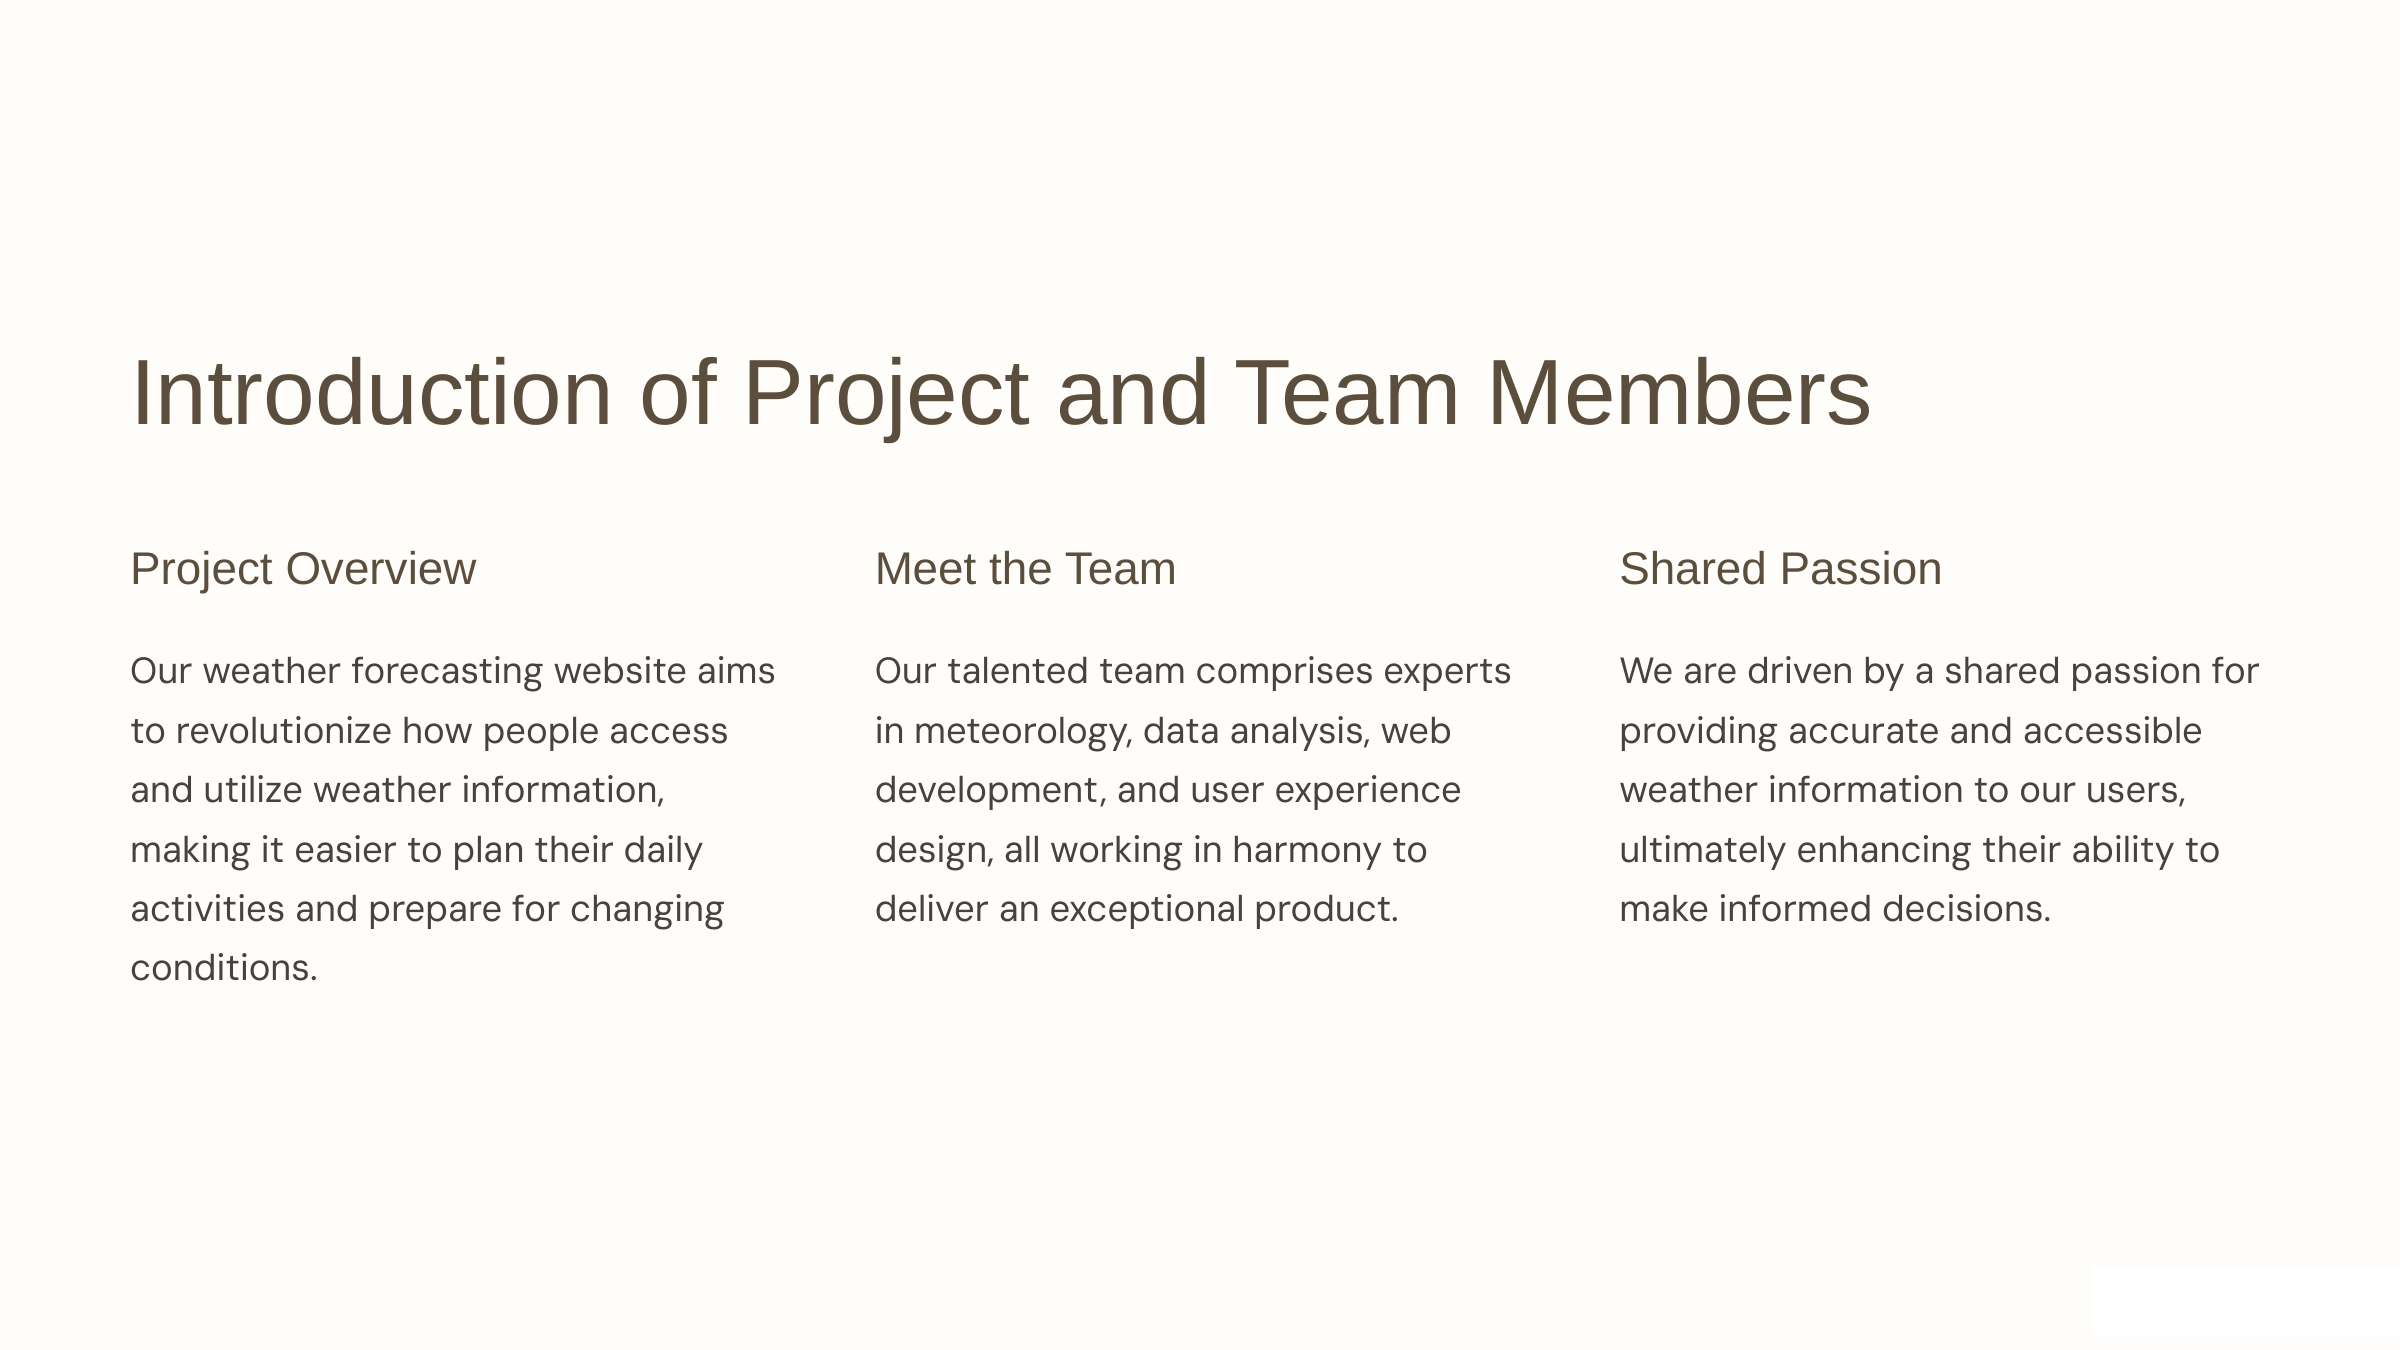

Introduction of Project and Team Members
Project Overview
Meet the Team
Shared Passion
Our weather forecasting website aims to revolutionize how people access and utilize weather information, making it easier to plan their daily activities and prepare for changing conditions.
Our talented team comprises experts in meteorology, data analysis, web development, and user experience design, all working in harmony to deliver an exceptional product.
We are driven by a shared passion for providing accurate and accessible weather information to our users, ultimately enhancing their ability to make informed decisions.